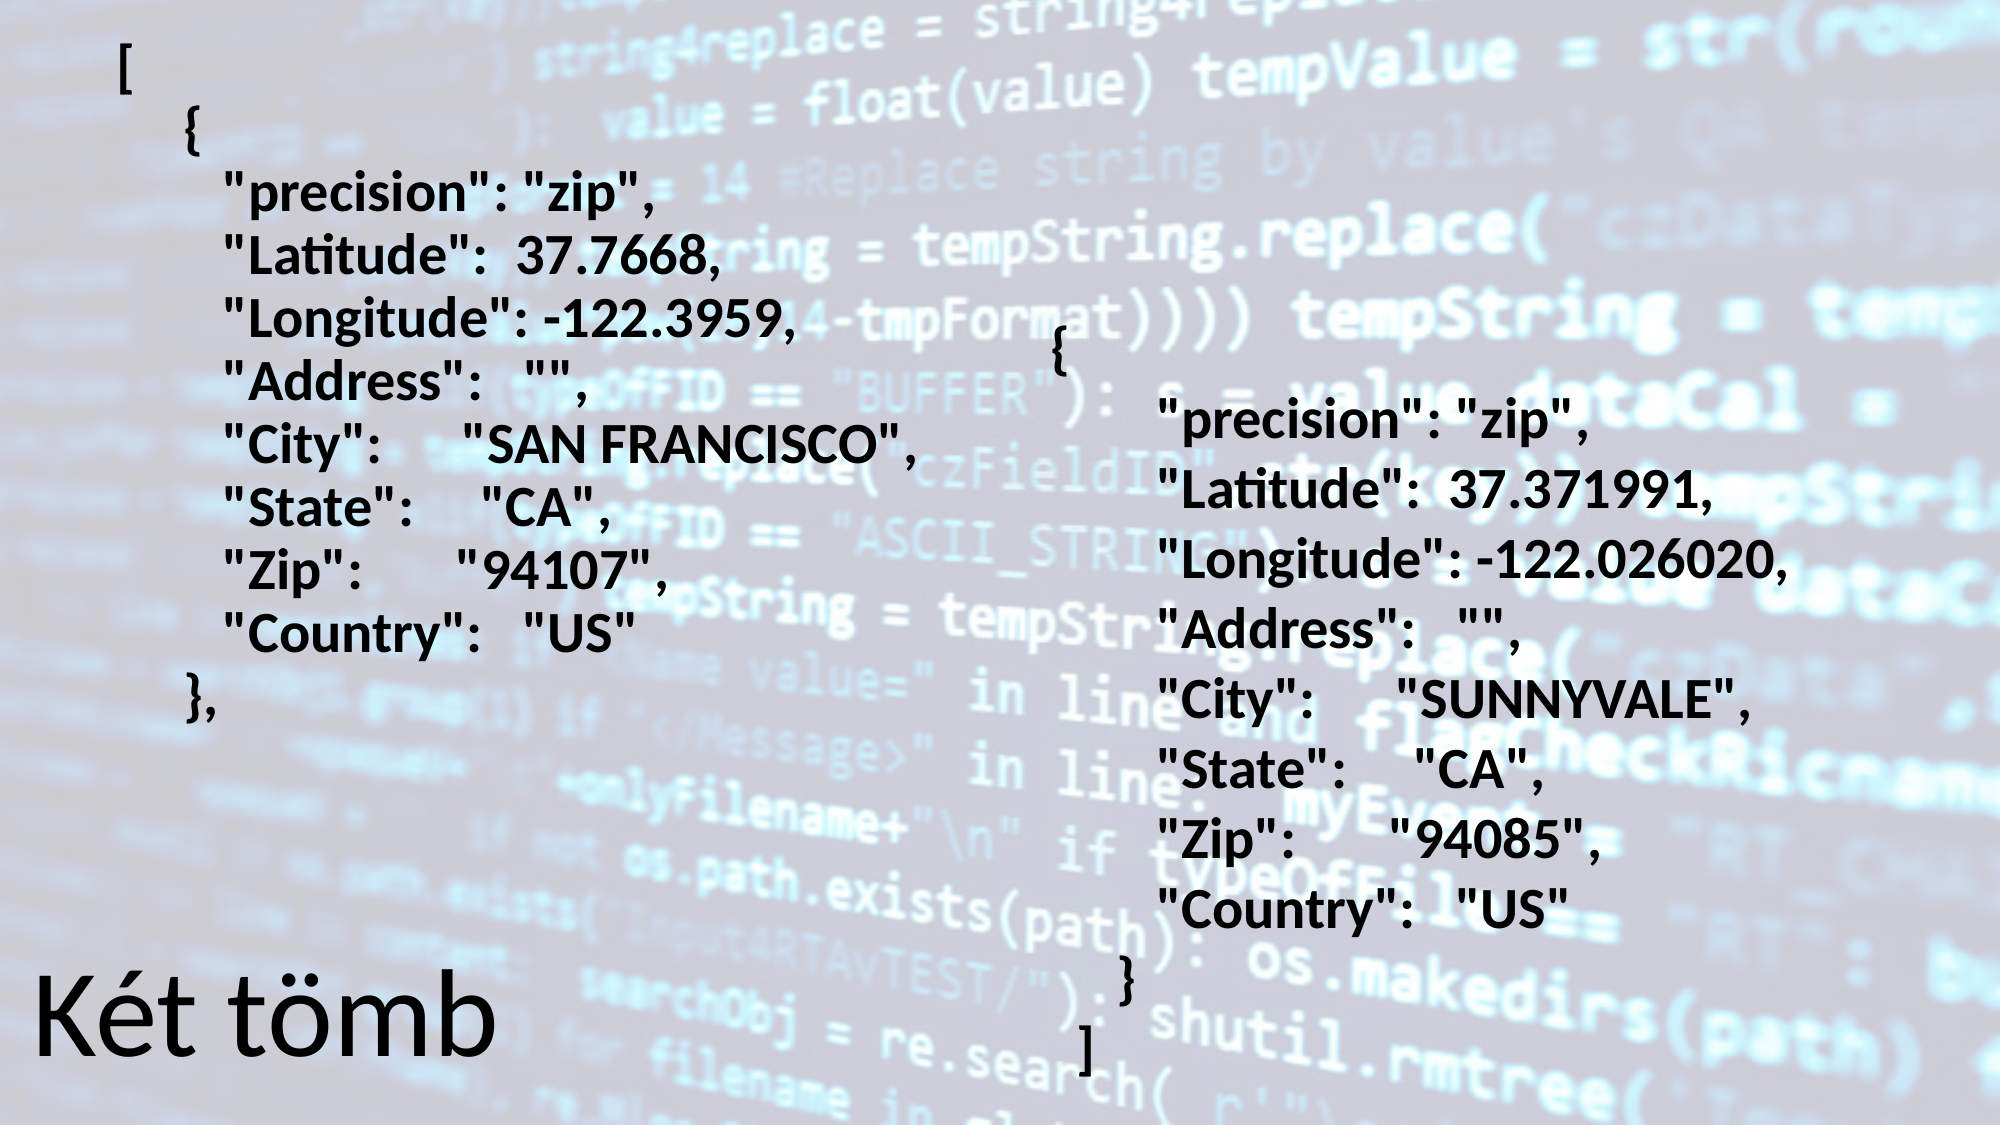

[
      {
         "precision": "zip",
         "Latitude":  37.7668,
         "Longitude": -122.3959,
         "Address":   "",
         "City":      "SAN FRANCISCO",
         "State":     "CA",
         "Zip":       "94107",
         "Country":   "US"
      },
 {
         "precision": "zip",
         "Latitude":  37.371991,
         "Longitude": -122.026020,
         "Address":   "",
         "City":      "SUNNYVALE",
         "State":     "CA",
         "Zip":       "94085",
         "Country":   "US"
      }
   ]
# Két tömb